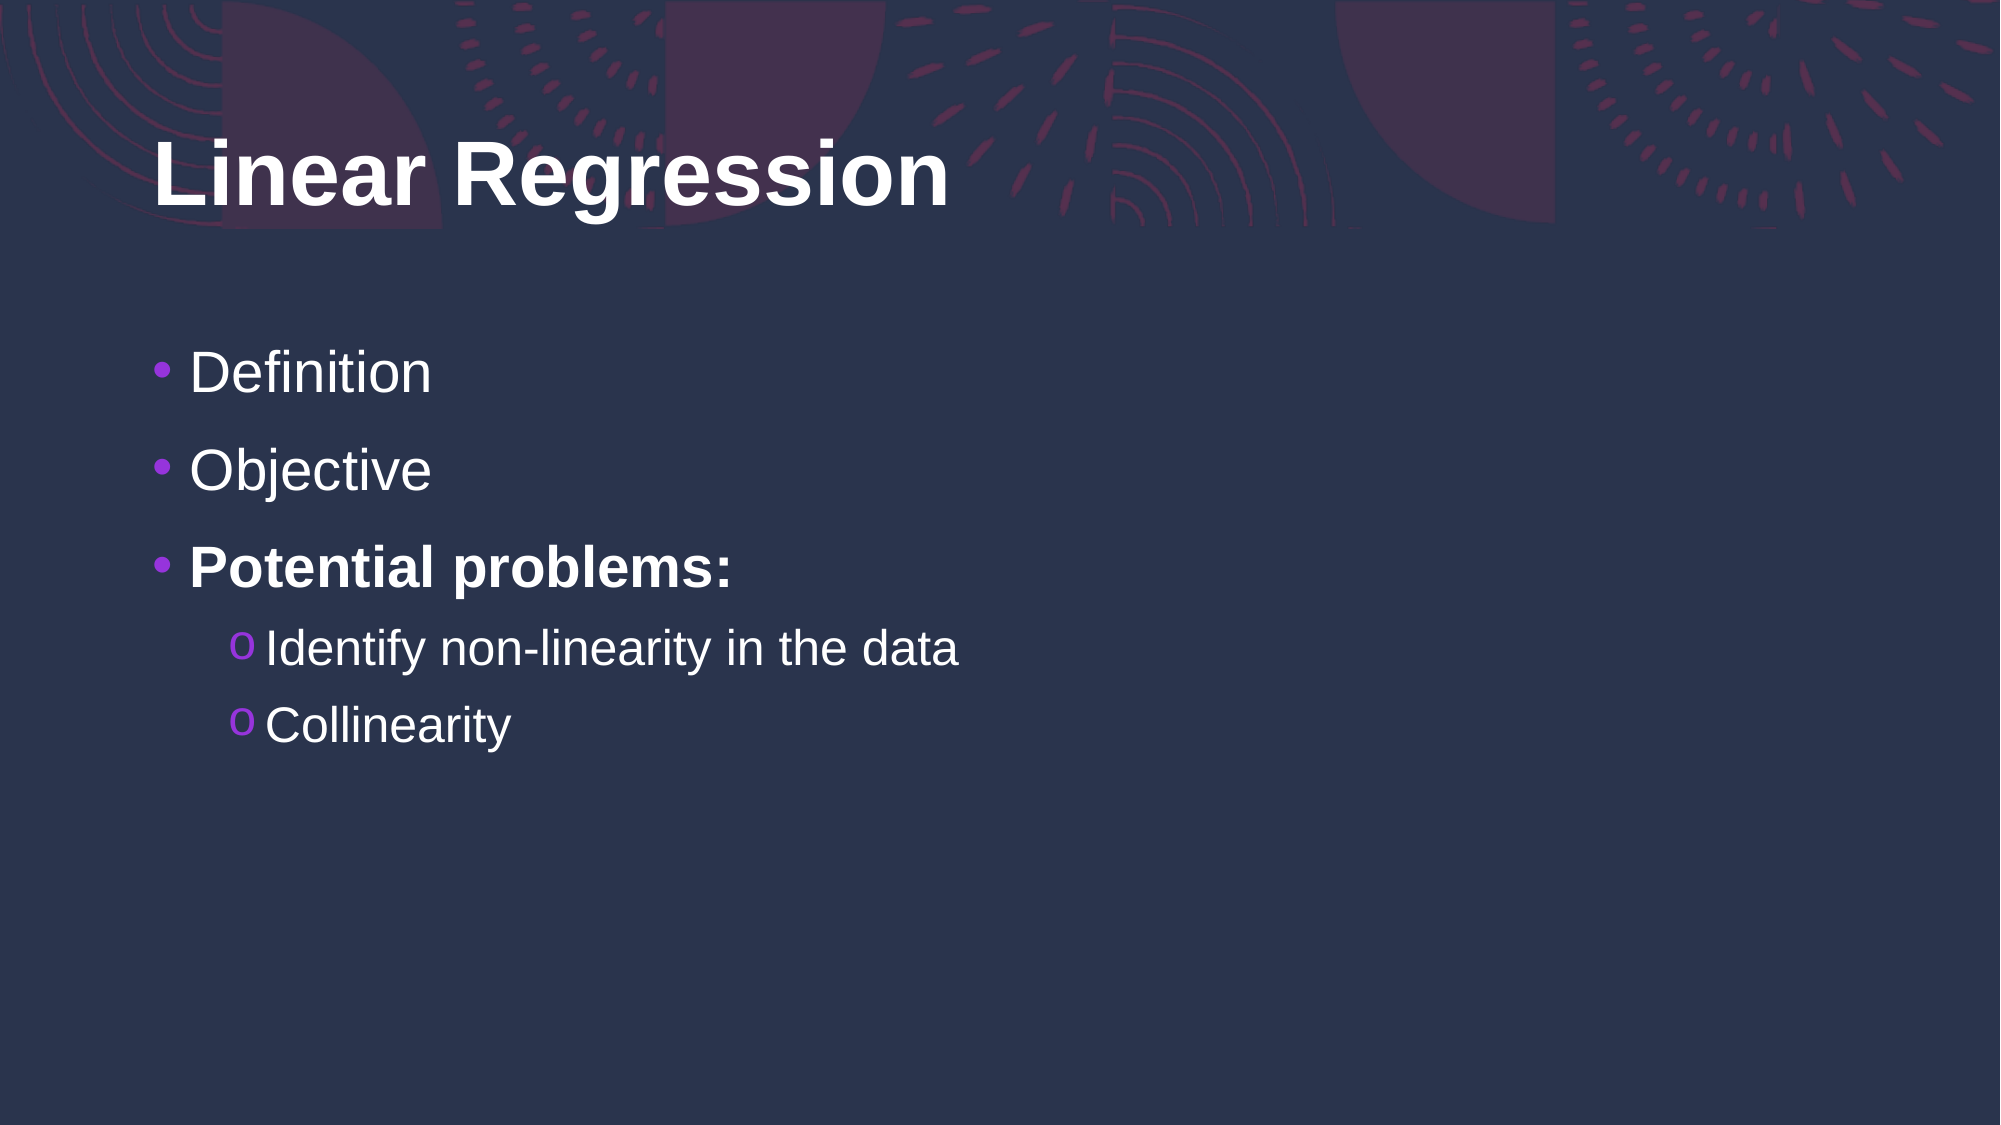

# Linear Regression
Definition
Objective
Potential problems:
Identify non-linearity in the data
Collinearity